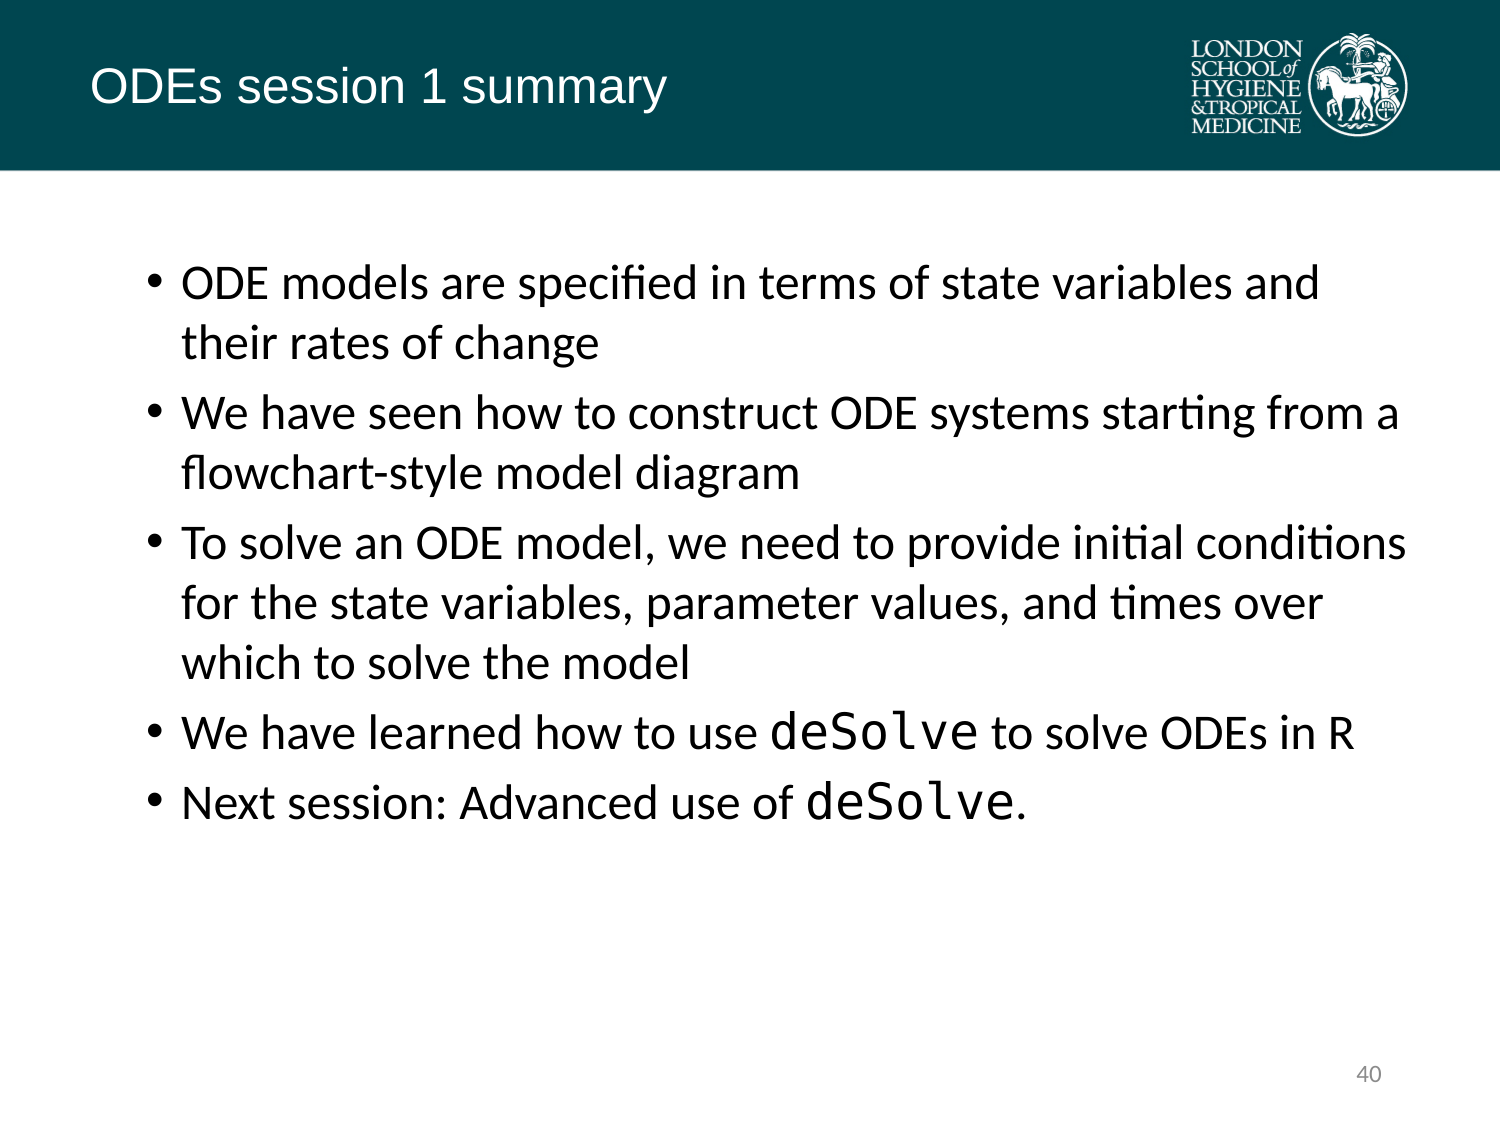

# ODEs session 1 summary
ODE models are specified in terms of state variables and their rates of change
We have seen how to construct ODE systems starting from a flowchart-style model diagram
To solve an ODE model, we need to provide initial conditions for the state variables, parameter values, and times over which to solve the model
We have learned how to use deSolve to solve ODEs in R
Next session: Advanced use of deSolve.
40